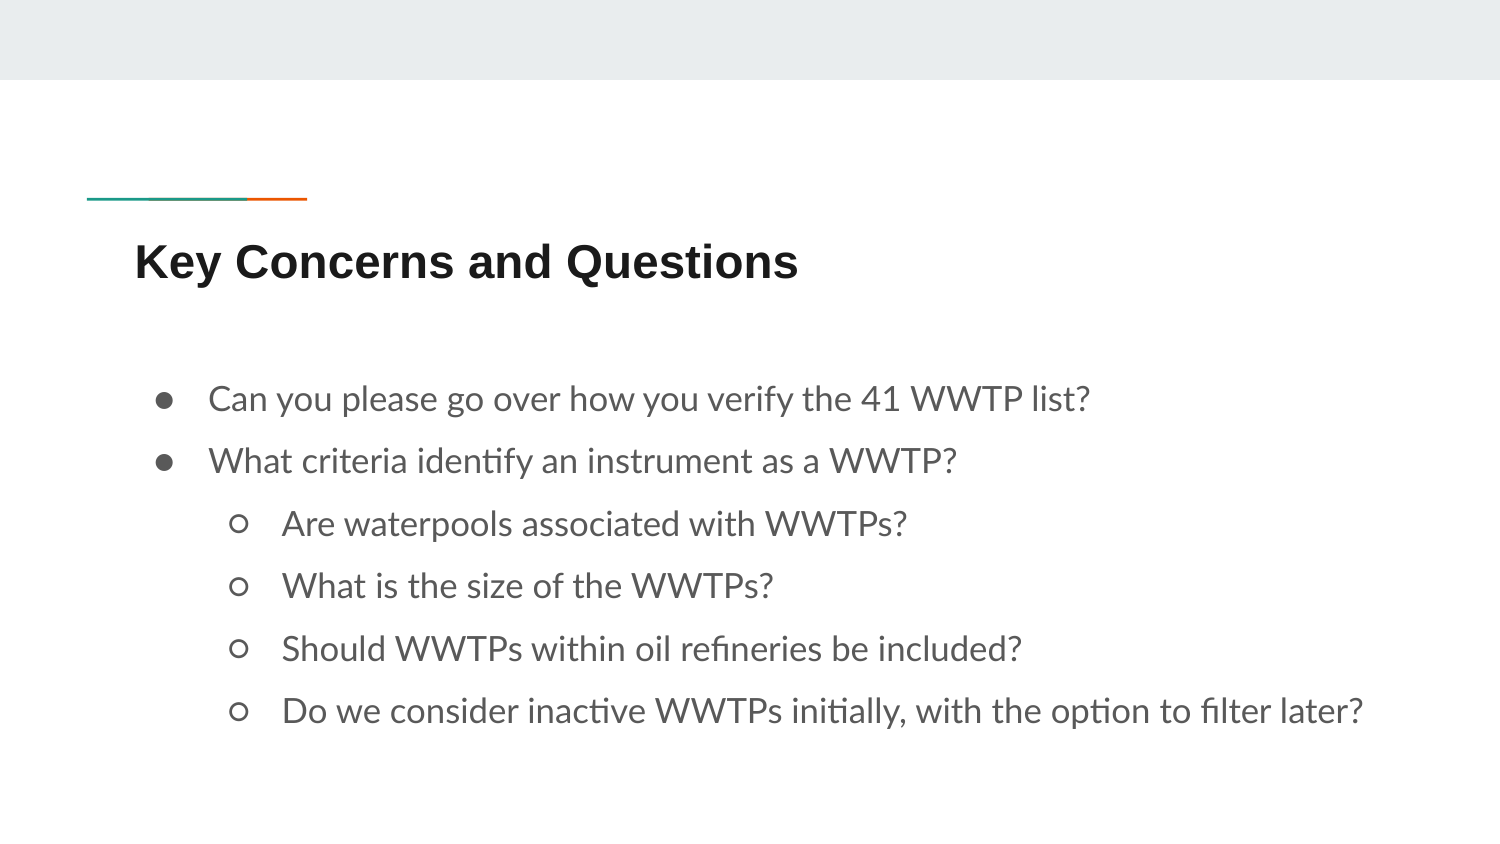

# Key Concerns and Questions
Can you please go over how you verify the 41 WWTP list?
What criteria identify an instrument as a WWTP?
Are waterpools associated with WWTPs?
What is the size of the WWTPs?
Should WWTPs within oil refineries be included?
Do we consider inactive WWTPs initially, with the option to filter later?